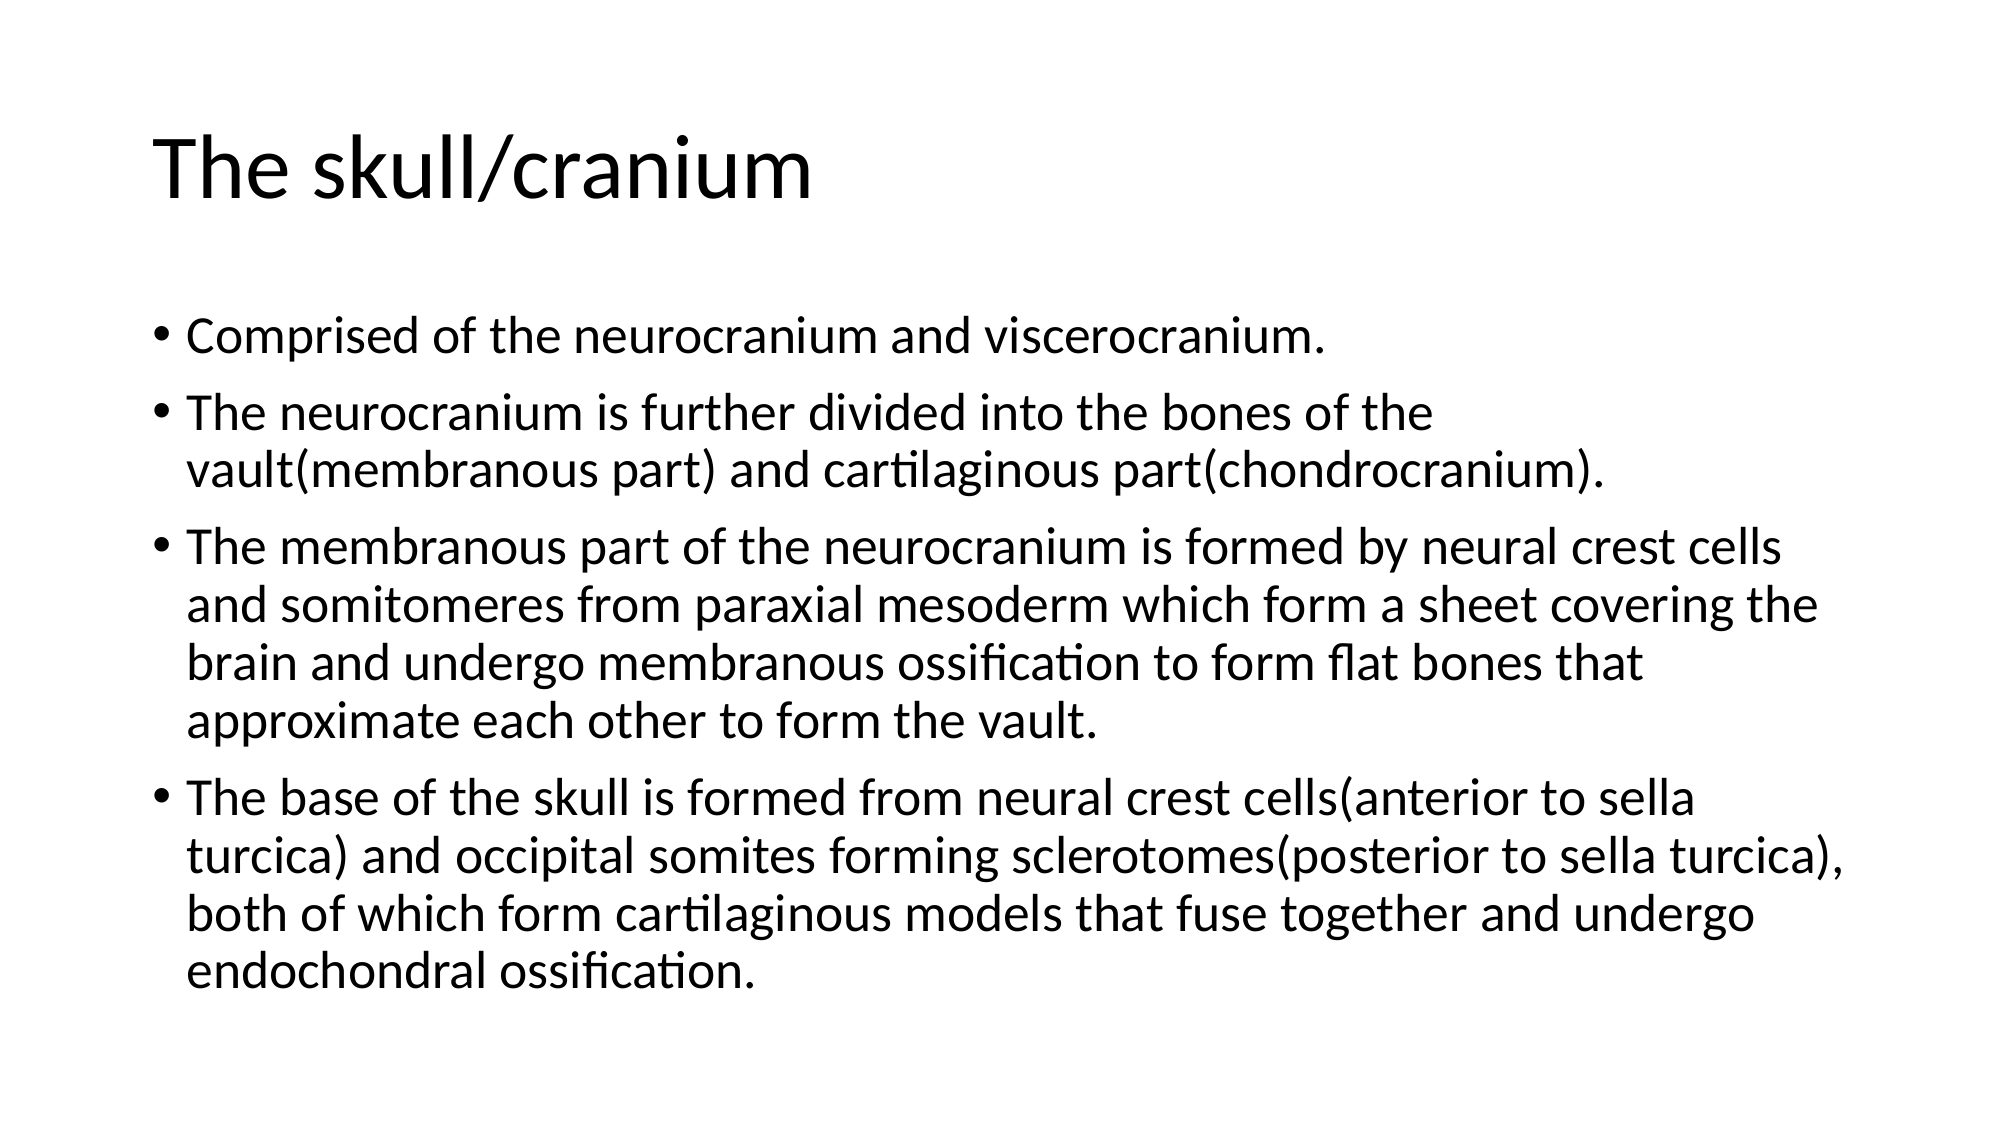

# The skull/cranium
Comprised of the neurocranium and viscerocranium.
The neurocranium is further divided into the bones of the vault(membranous part) and cartilaginous part(chondrocranium).
The membranous part of the neurocranium is formed by neural crest cells and somitomeres from paraxial mesoderm which form a sheet covering the brain and undergo membranous ossification to form flat bones that approximate each other to form the vault.
The base of the skull is formed from neural crest cells(anterior to sella turcica) and occipital somites forming sclerotomes(posterior to sella turcica), both of which form cartilaginous models that fuse together and undergo endochondral ossification.